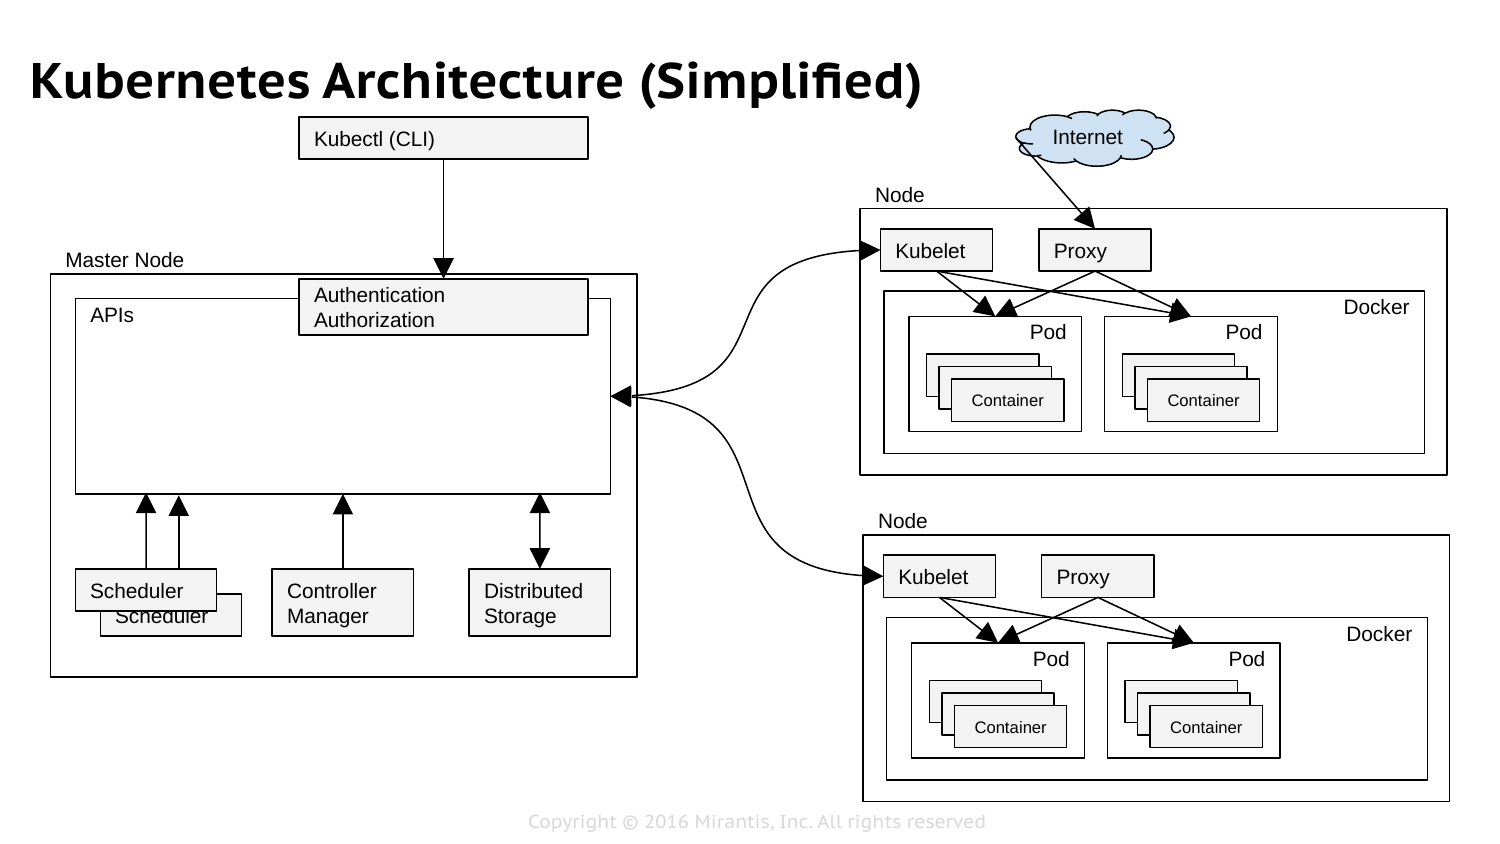

# Kubernetes Architecture (Simplified)
Internet
Kubectl (CLI)
Node

Proxy
Kubelet
Master Node

Authentication
Authorization
Docker
APIs

Pod
Pod

Container
Container
Container
Container
Container
Container
Node

Proxy
Kubelet
Scheduler
Controller Manager
Distributed Storage
Scheduler
Docker

Pod
Pod

Container
Container
Container
Container
Container
Container